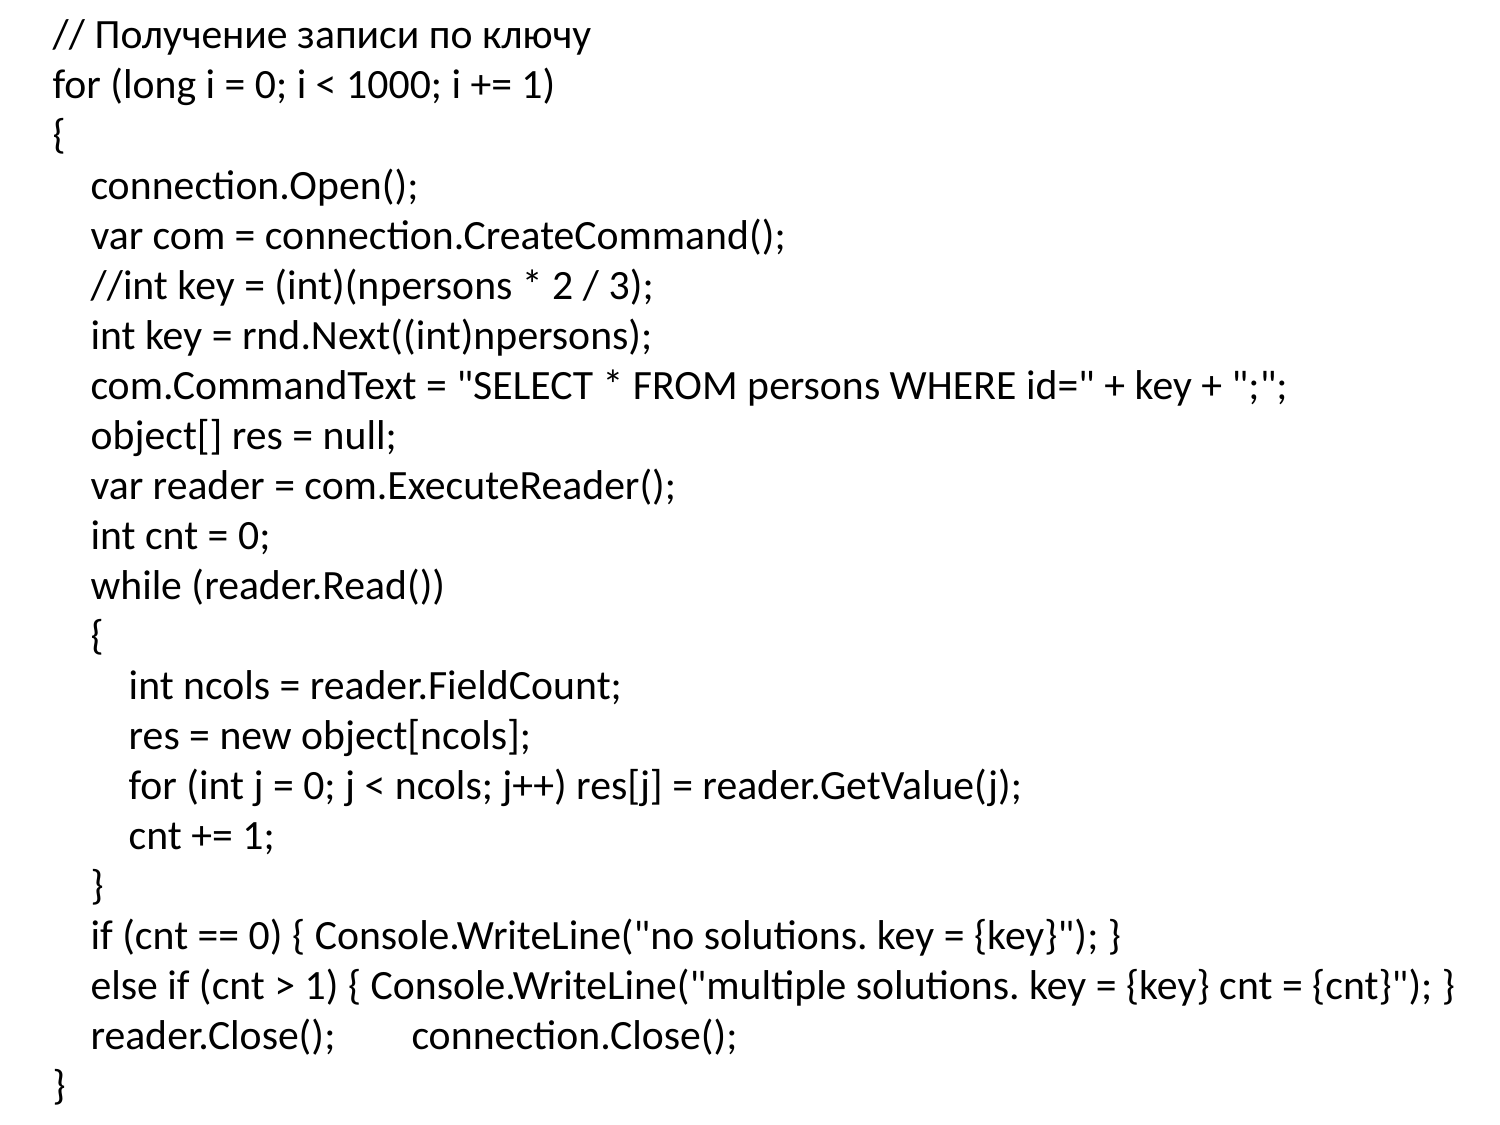

// Получение записи по ключу
    for (long i = 0; i < 1000; i += 1)
    {
        connection.Open();
        var com = connection.CreateCommand();
        //int key = (int)(npersons * 2 / 3);
        int key = rnd.Next((int)npersons);
        com.CommandText = "SELECT * FROM persons WHERE id=" + key + ";";
        object[] res = null;
        var reader = com.ExecuteReader();
        int cnt = 0;
        while (reader.Read())
        {
            int ncols = reader.FieldCount;
            res = new object[ncols];
            for (int j = 0; j < ncols; j++) res[j] = reader.GetValue(j);
            cnt += 1;
        }
        if (cnt == 0) { Console.WriteLine("no solutions. key = {key}"); }
        else if (cnt > 1) { Console.WriteLine("multiple solutions. key = {key} cnt = {cnt}"); }
        reader.Close();        connection.Close();
    }